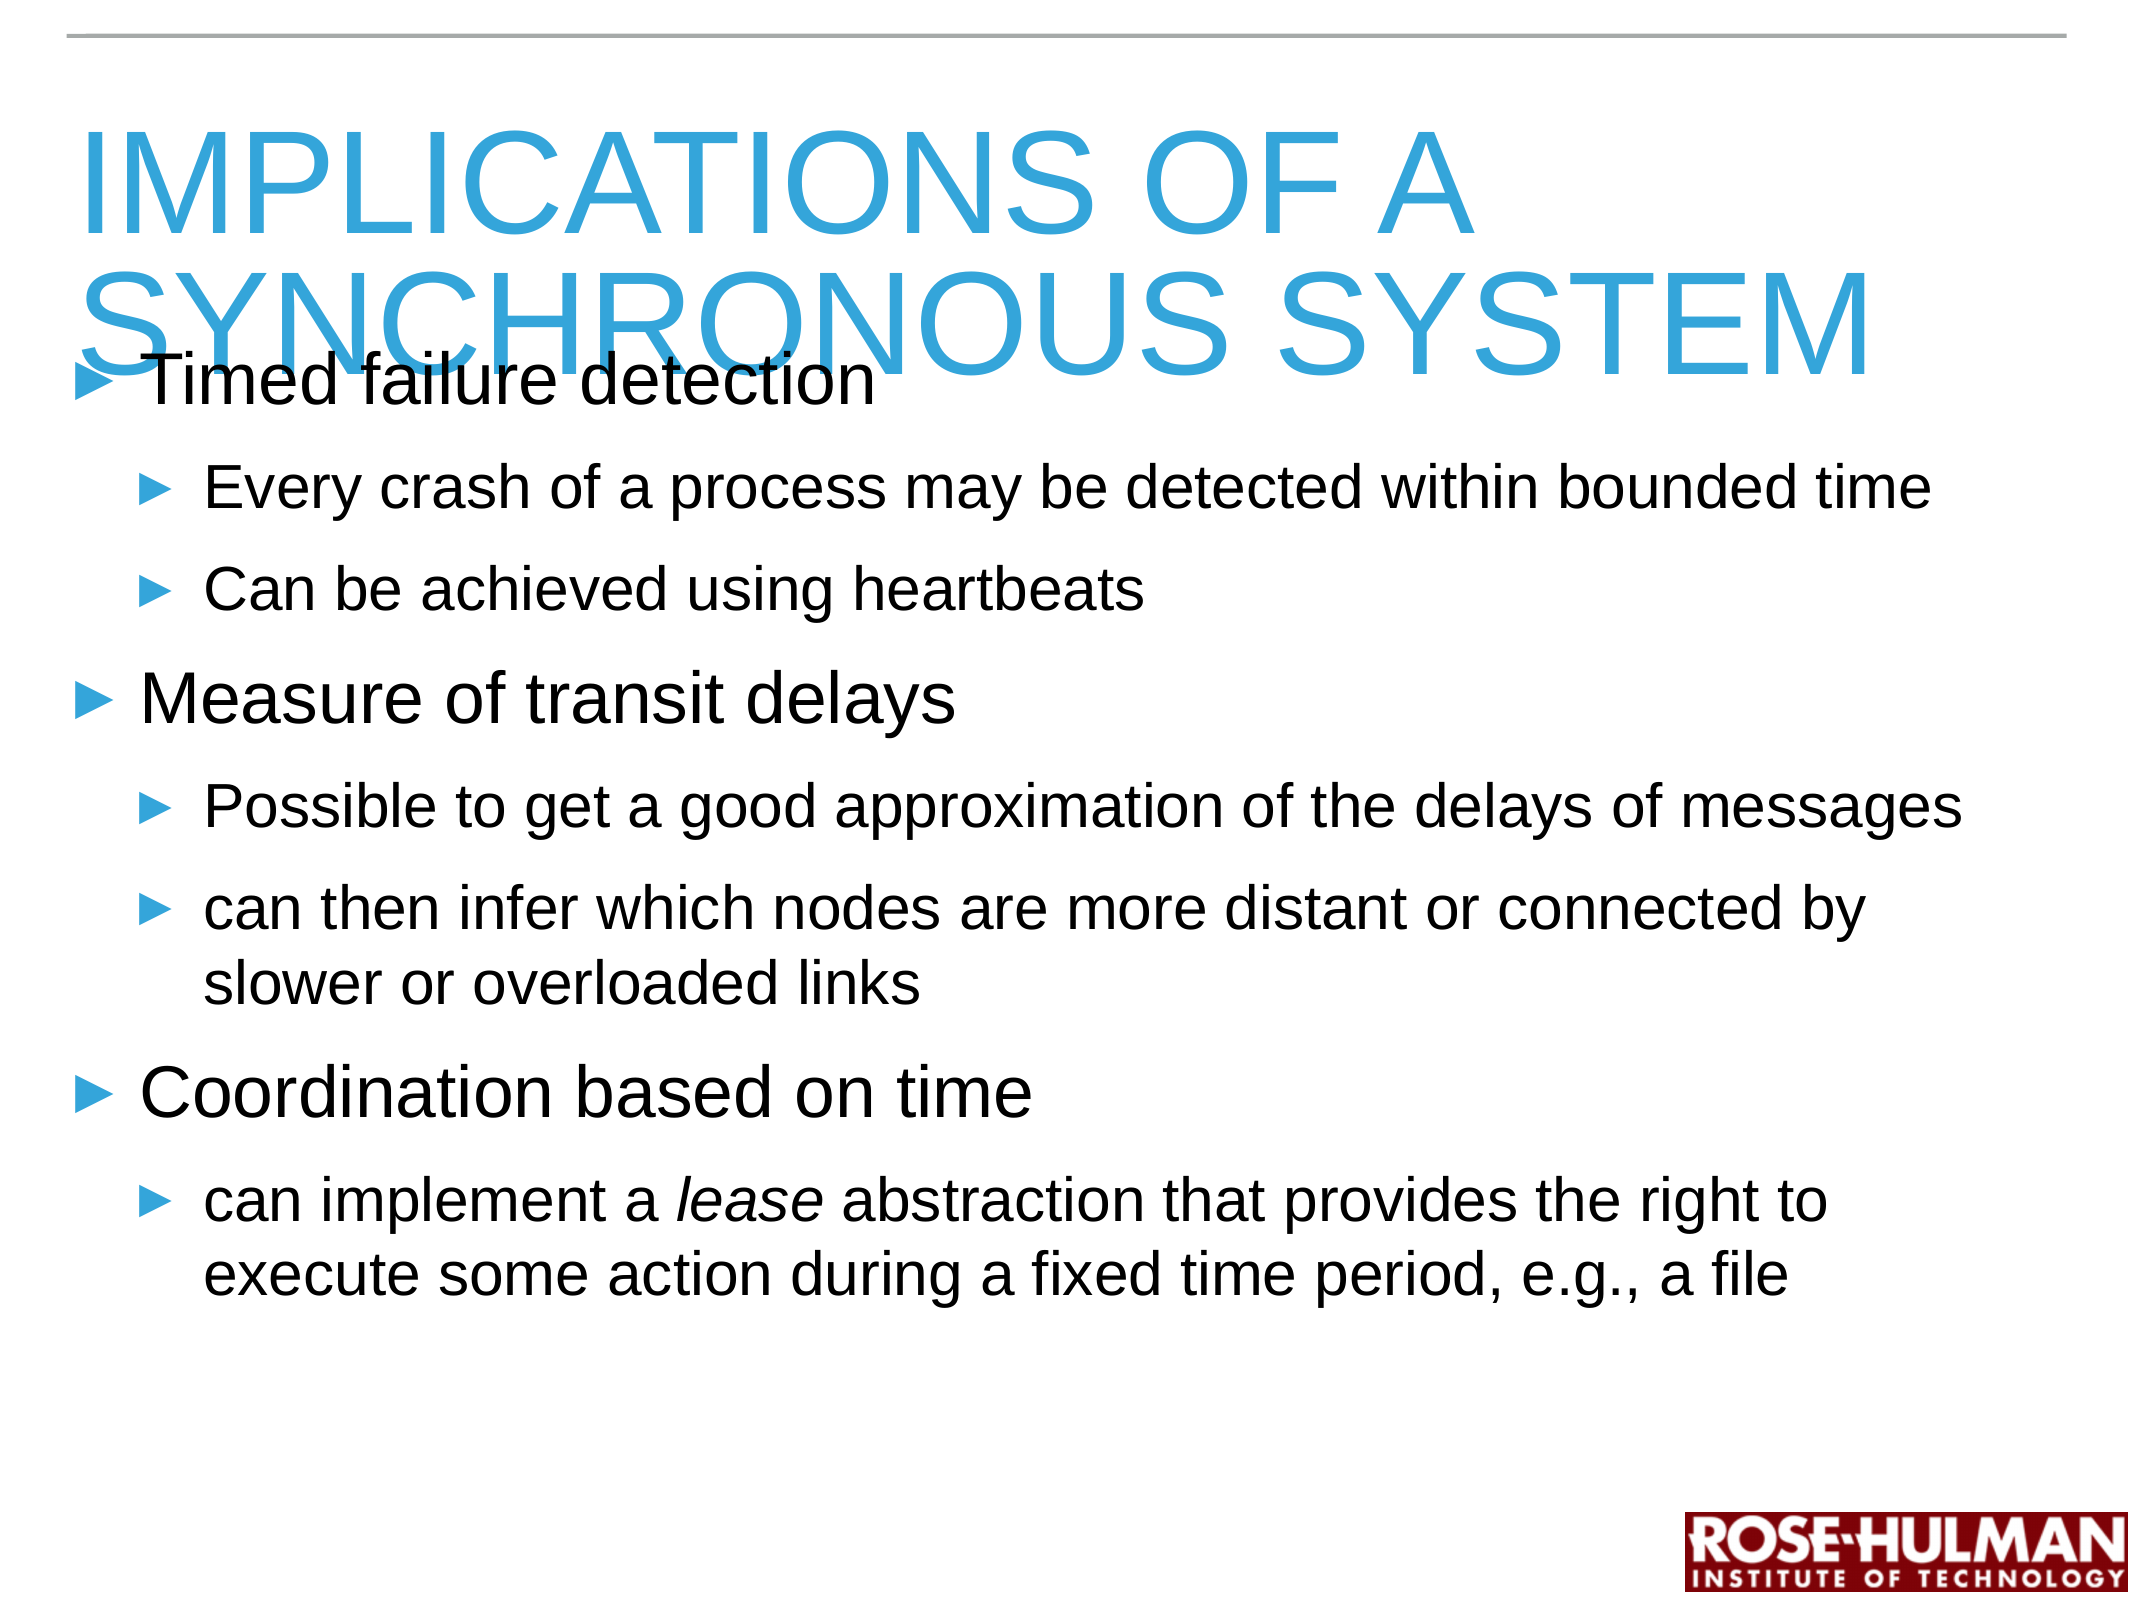

# implications of a synchronous system
Timed failure detection
Every crash of a process may be detected within bounded time
Can be achieved using heartbeats
Measure of transit delays
Possible to get a good approximation of the delays of messages
can then infer which nodes are more distant or connected by slower or overloaded links
Coordination based on time
can implement a lease abstraction that provides the right to execute some action during a fixed time period, e.g., a file
81